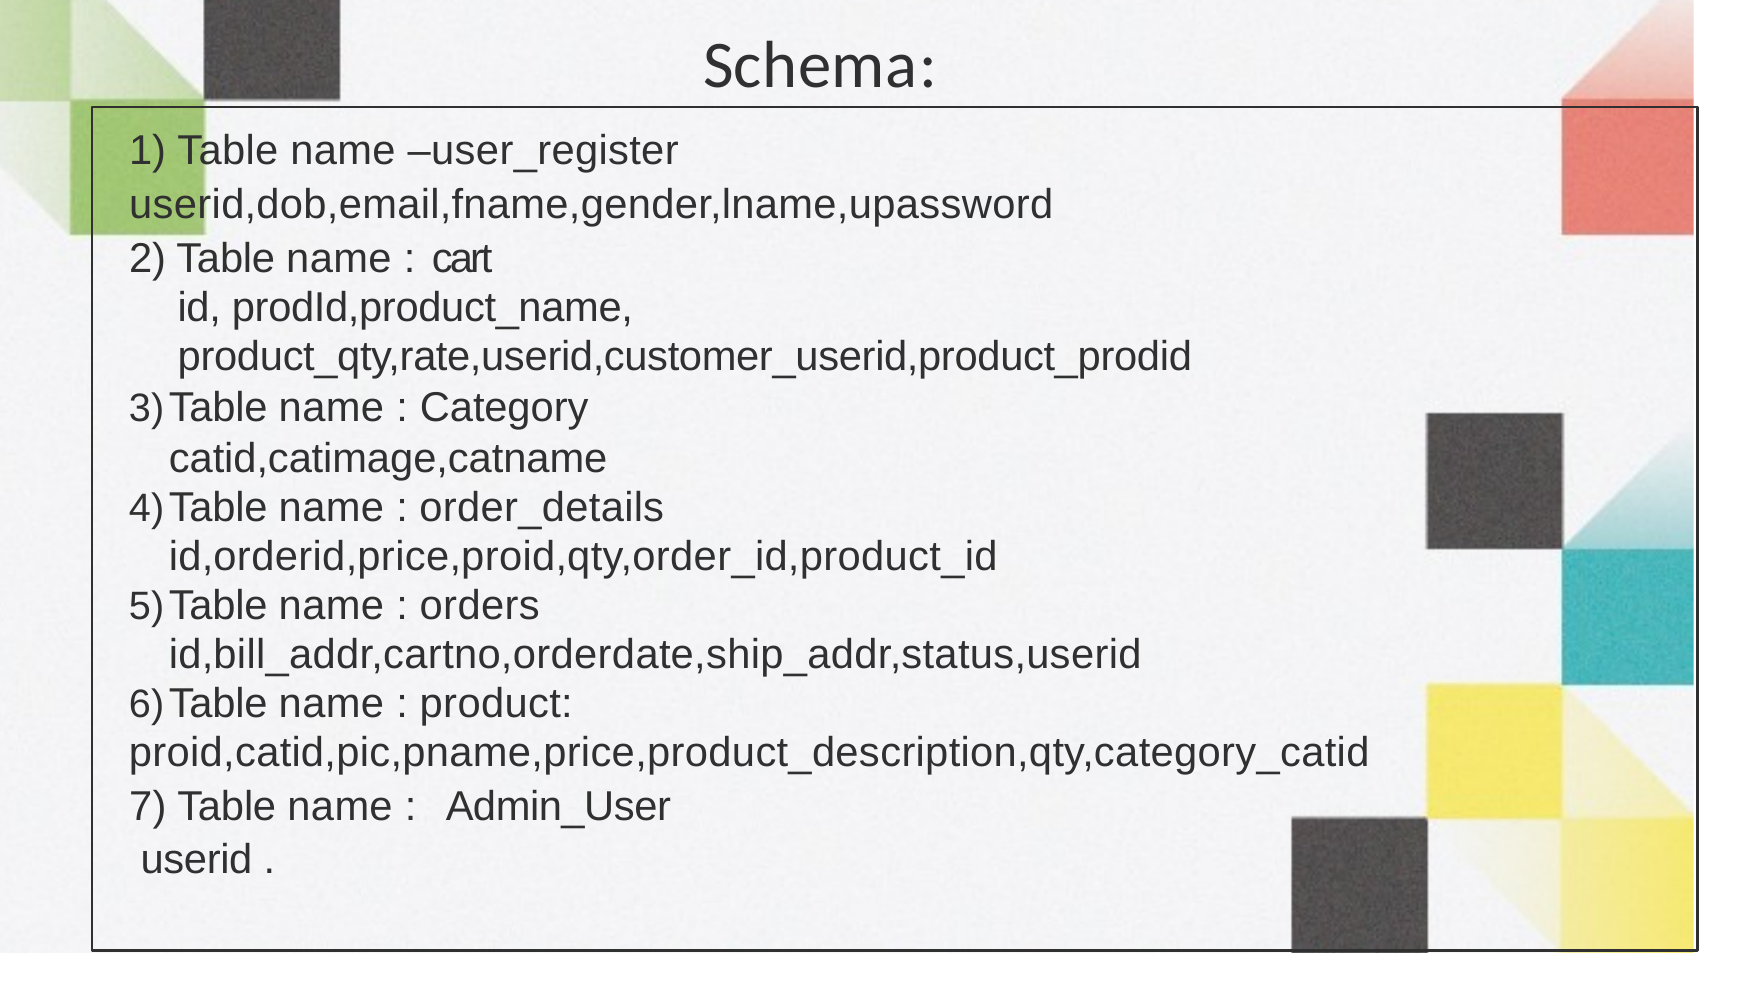

# Schema:

1) Table name –user_register
userid,dob,email,fname,gender,lname,upassword
2) Table name :  cart
id, prodId,product_name, product_qty,rate,userid,customer_userid,product_prodid
Table name : Category
catid,catimage,catname
Table name : order_details
id,orderid,price,proid,qty,order_id,product_id
Table name : orders
id,bill_addr,cartno,orderdate,ship_addr,status,userid
Table name : product:
proid,catid,pic,pname,price,product_description,qty,category_catid
7) Table name :  Admin_User
 userid .